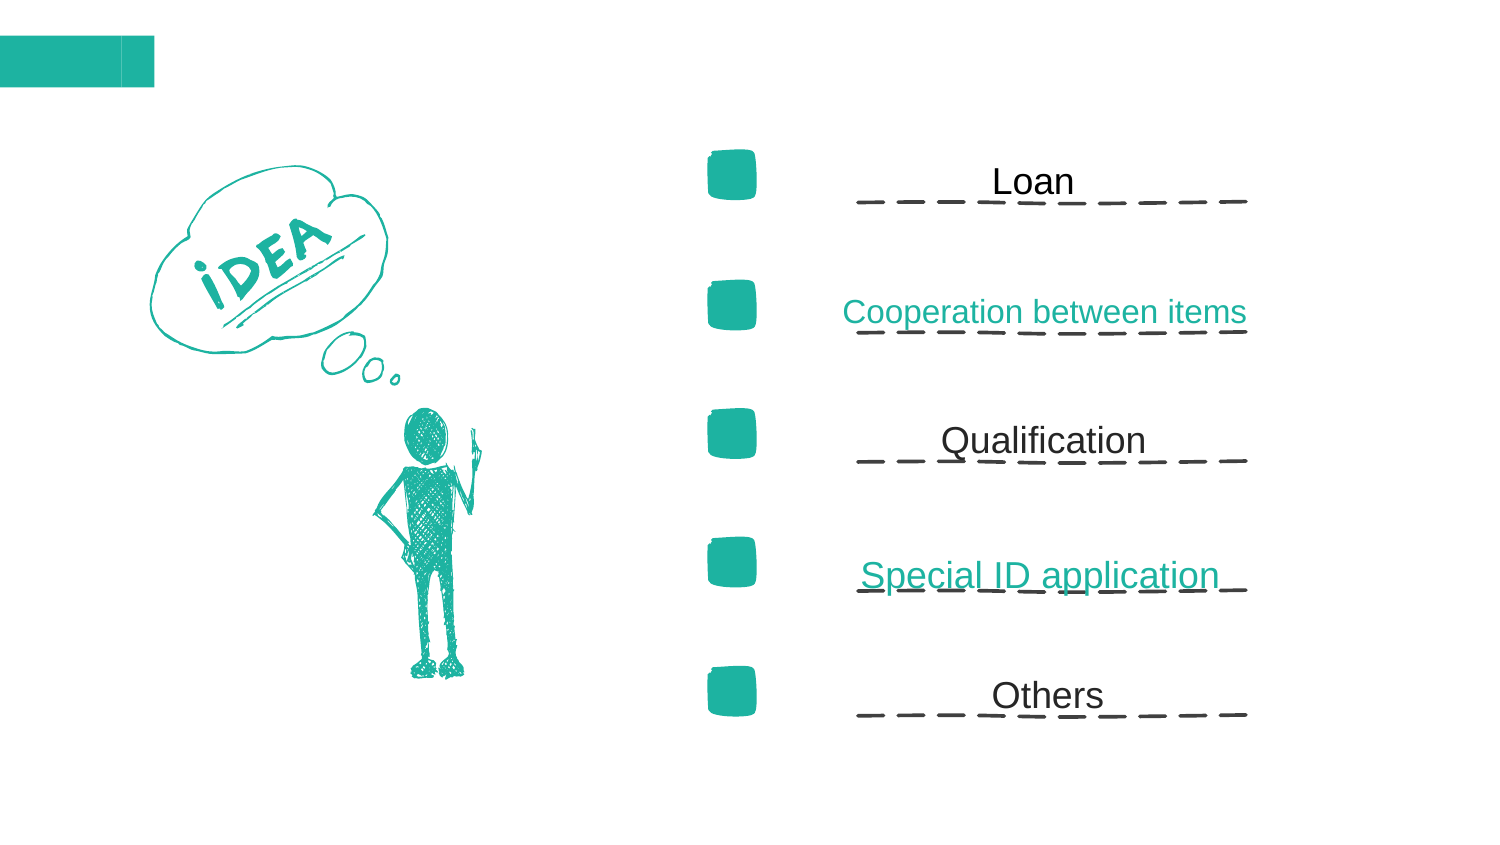

Loan

Cooperation between items

Qualification

Special ID application

Others